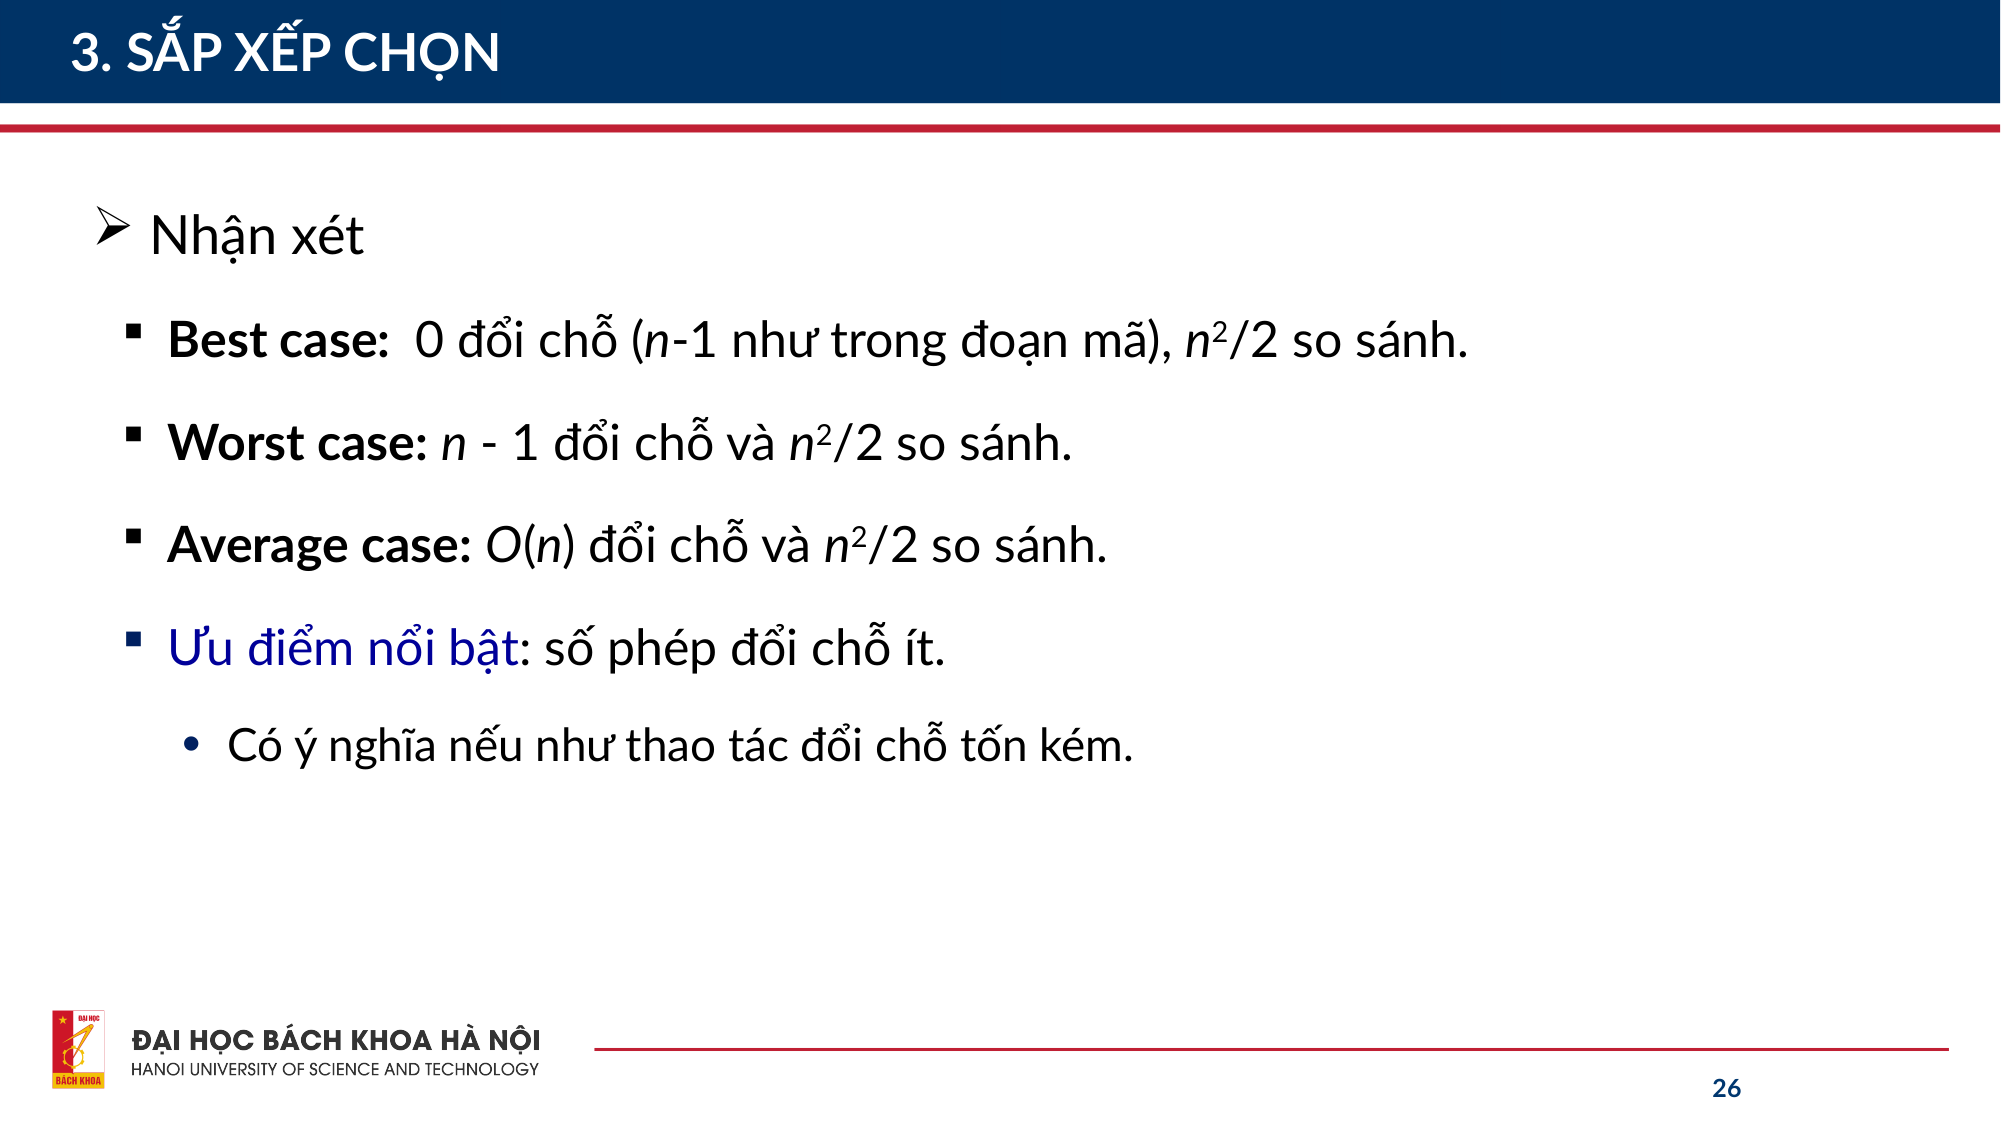

# 3. SẮP XẾP CHỌN
 Nhận xét
Best case:  0 đổi chỗ (n-1 như trong đoạn mã), n2/2 so sánh.
Worst case: n - 1 đổi chỗ và n2/2 so sánh.
Average case: O(n) đổi chỗ và n2/2 so sánh.
Ưu điểm nổi bật: số phép đổi chỗ ít.
Có ý nghĩa nếu như thao tác đổi chỗ tốn kém.
26